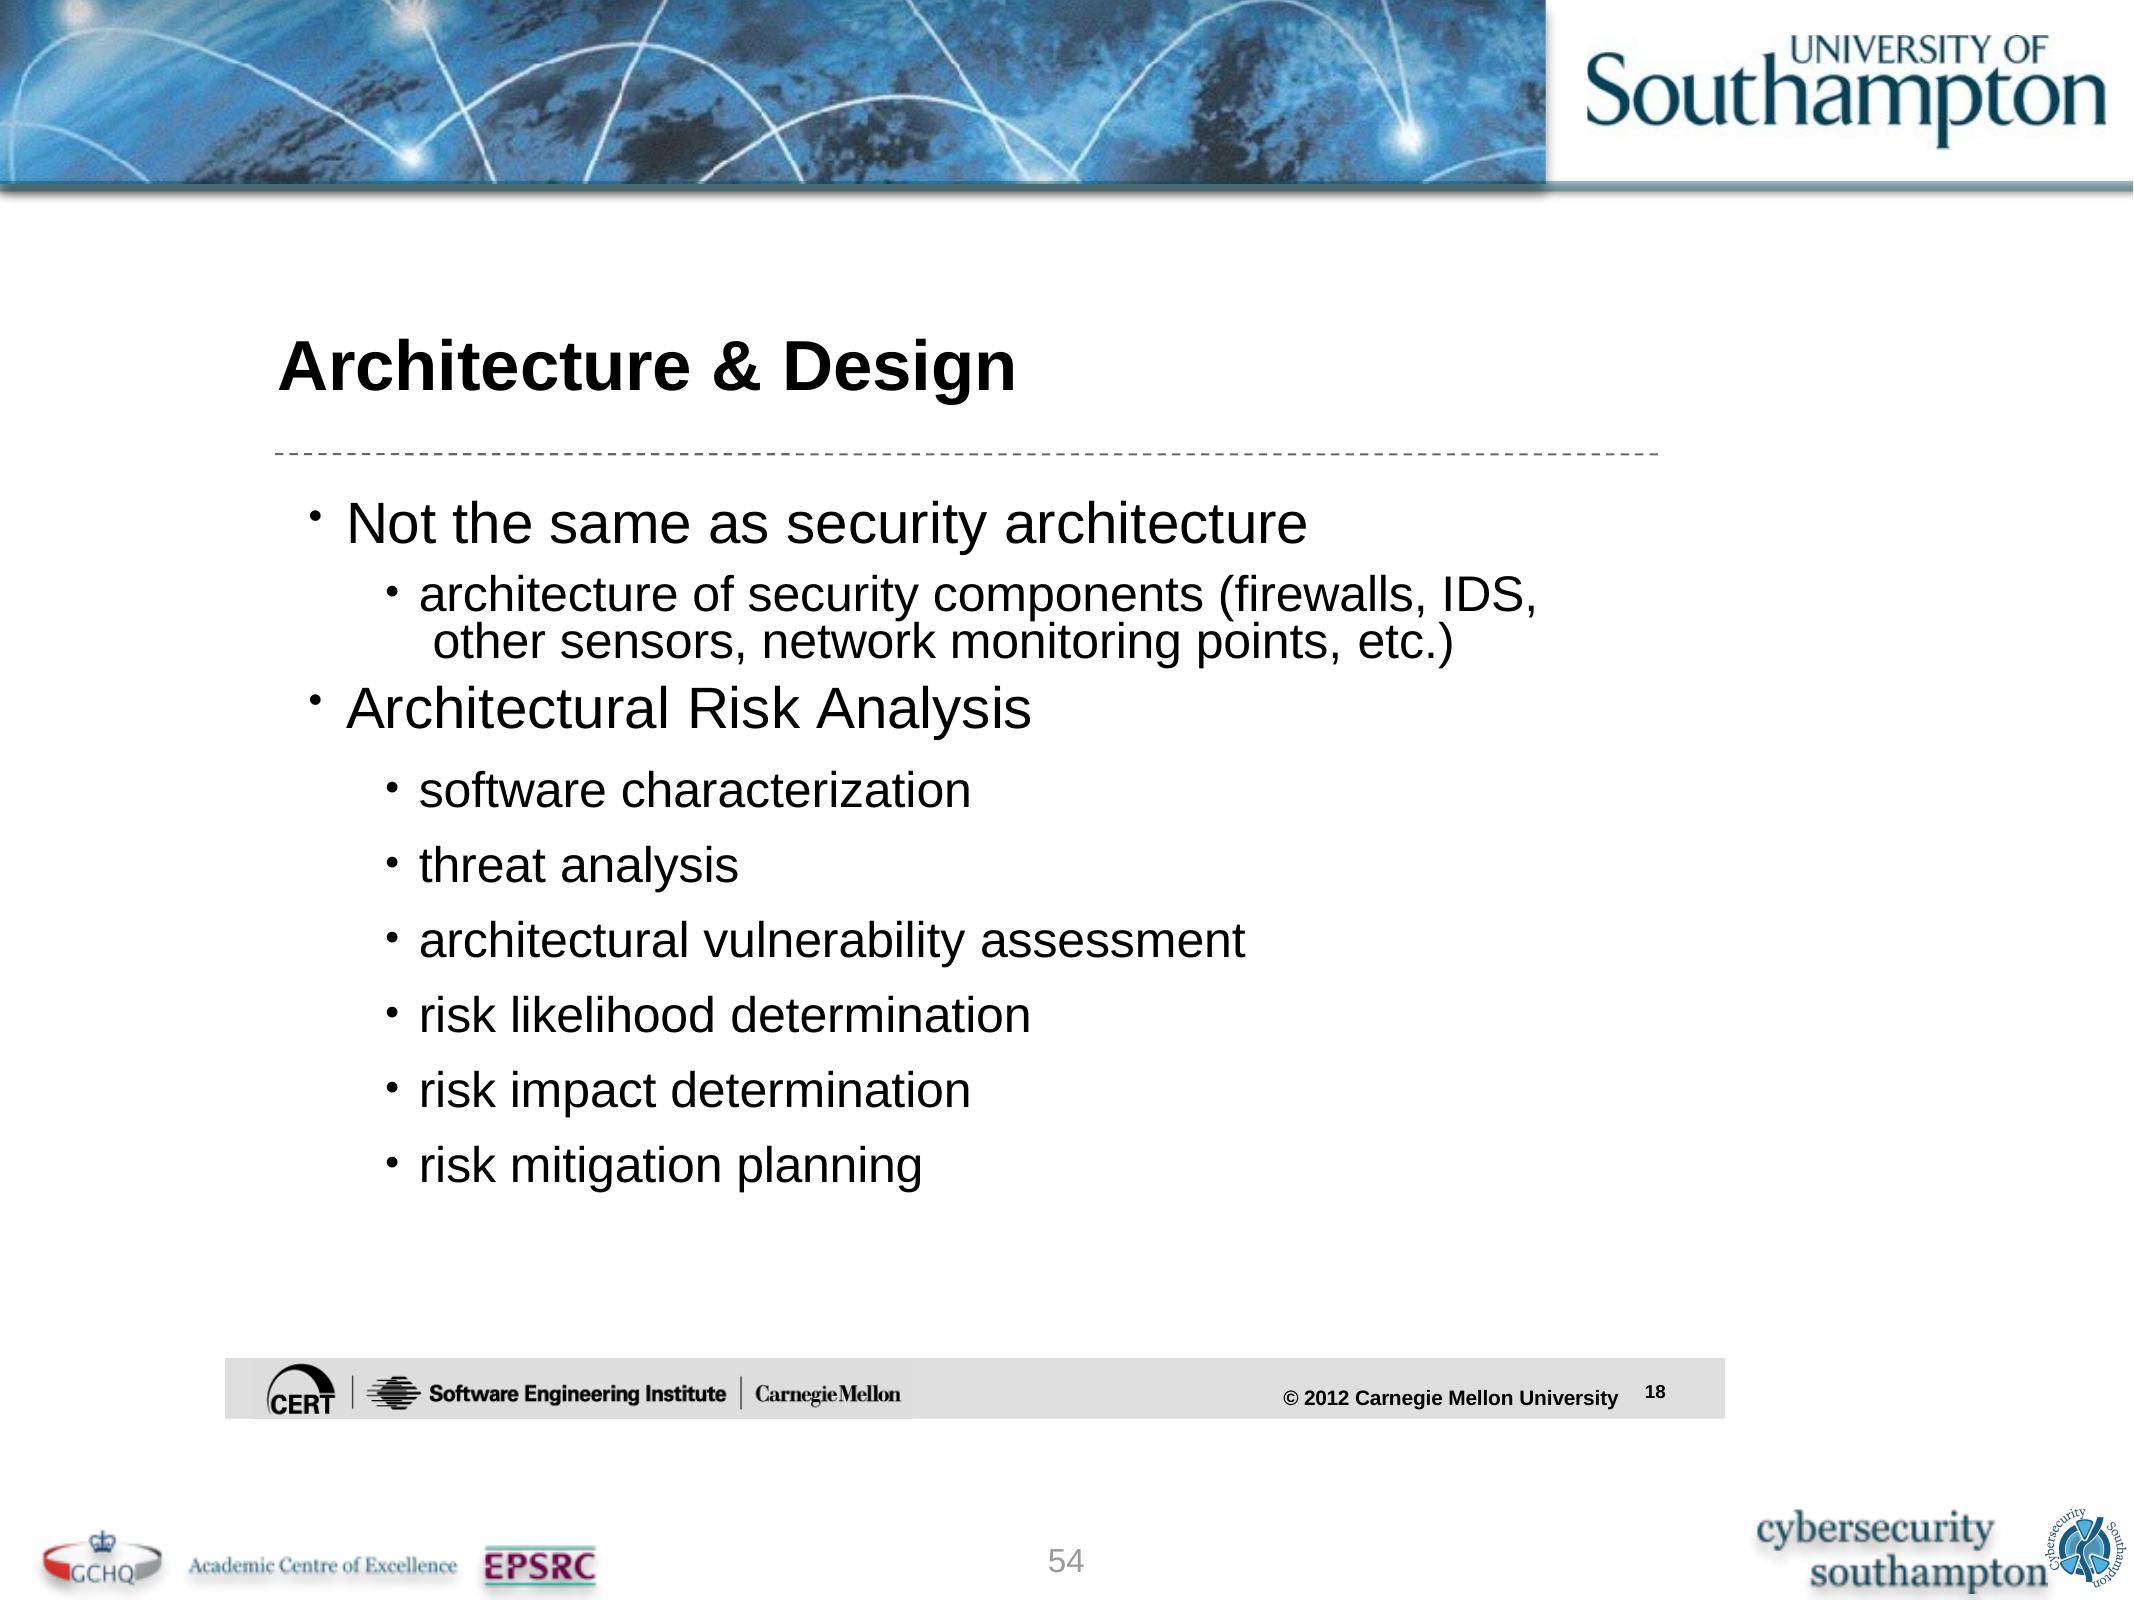

# Architecture & Design

Not the same as security architecture
architecture of security components (firewalls, IDS,  other sensors, network monitoring points, etc.)
Architectural Risk Analysis
software characterization
threat analysis
architectural vulnerability assessment
risk likelihood determination
risk impact determination
risk mitigation planning

18
© 2012 Carnegie Mellon University

54